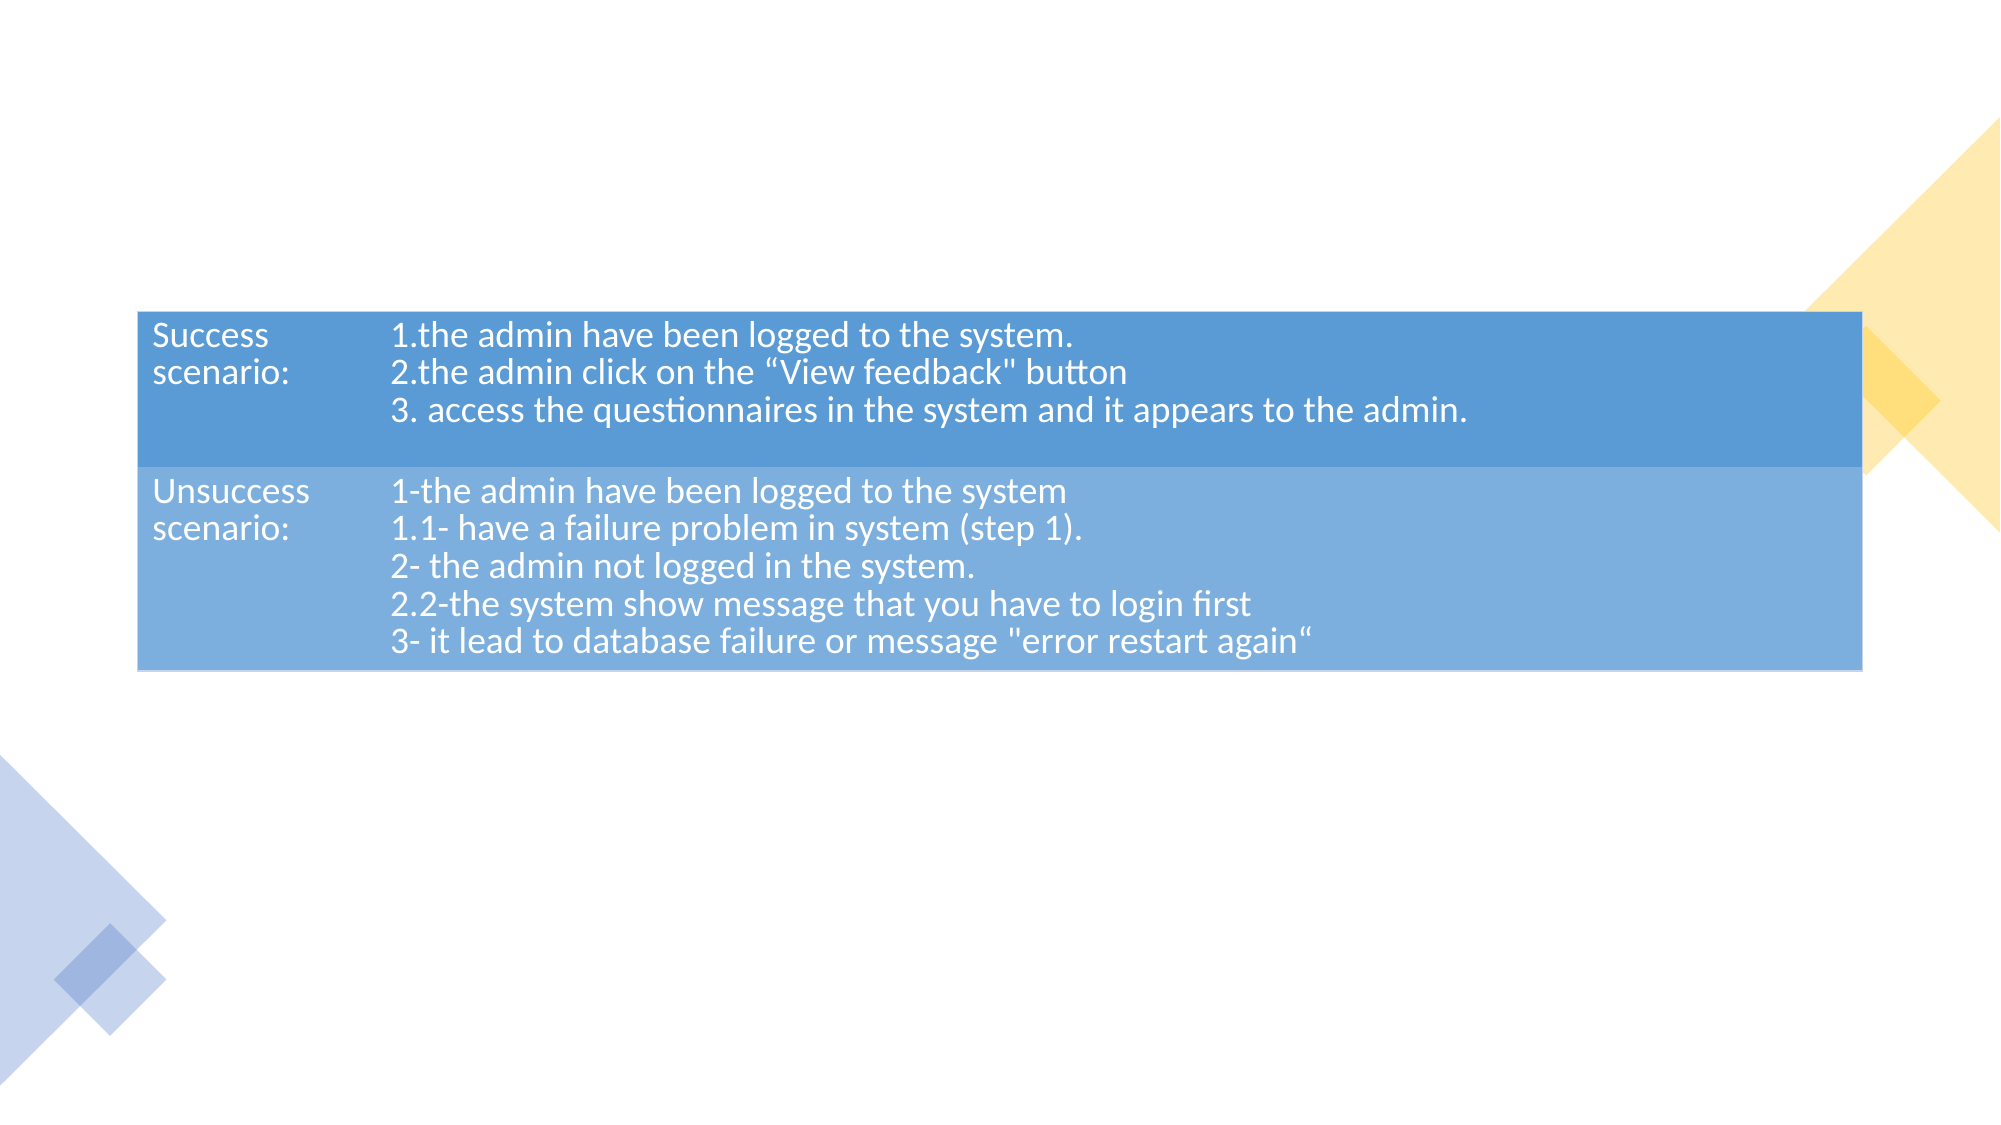

#

| Success scenario: | 1.the admin have been logged to the system. 2.the admin click on the “View feedback" button 3. access the questionnaires in the system and it appears to the admin. |
| --- | --- |
| Unsuccess scenario: | 1-the admin have been logged to the system 1.1- have a failure problem in system (step 1). 2- the admin not logged in the system. 2.2-the system show message that you have to login first 3- it lead to database failure or message "error restart again“ |